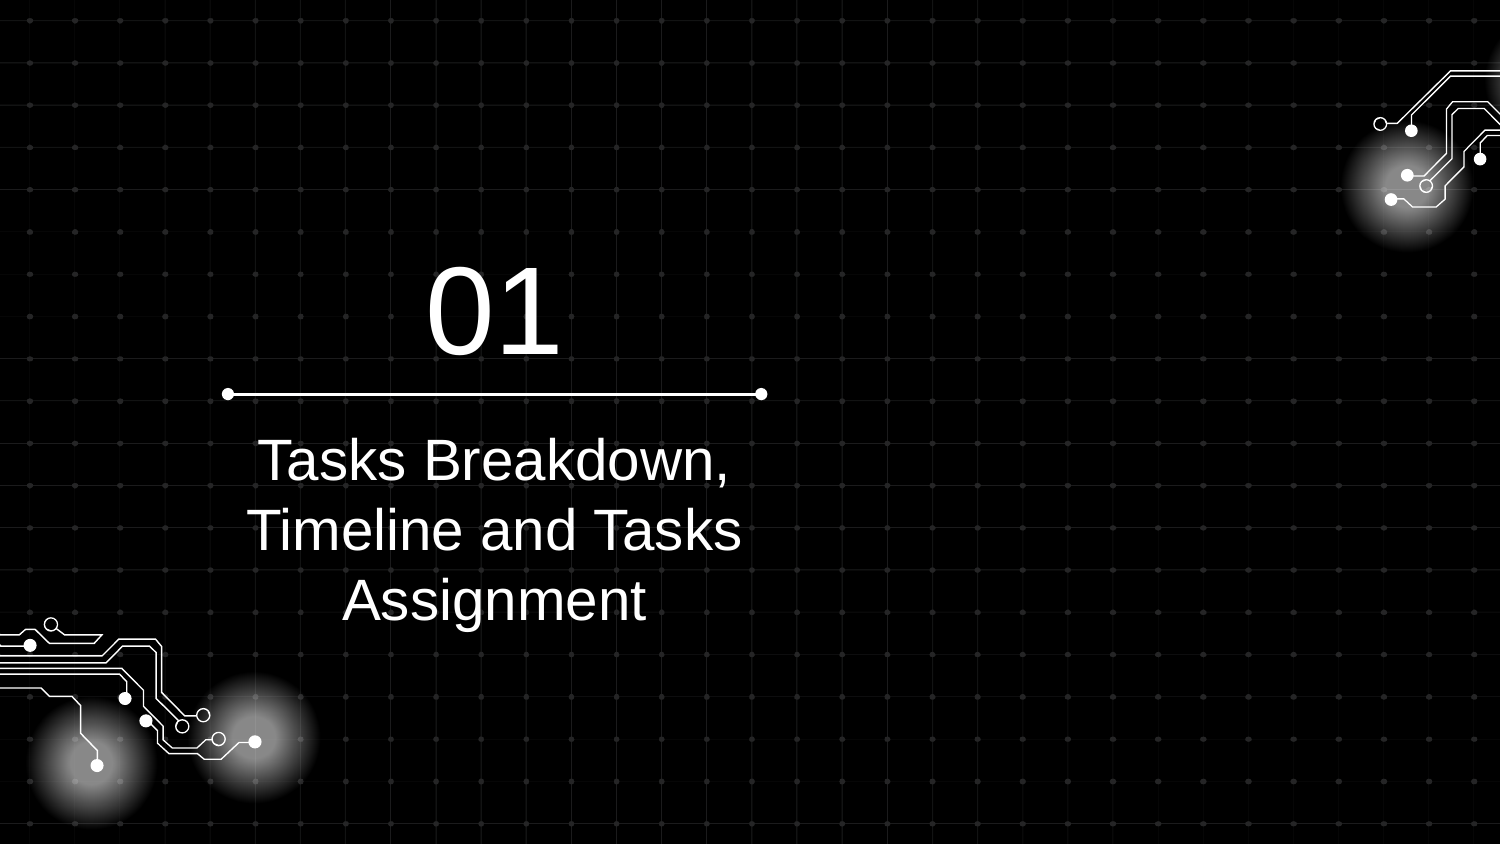

01
# Tasks Breakdown, Timeline and Tasks Assignment